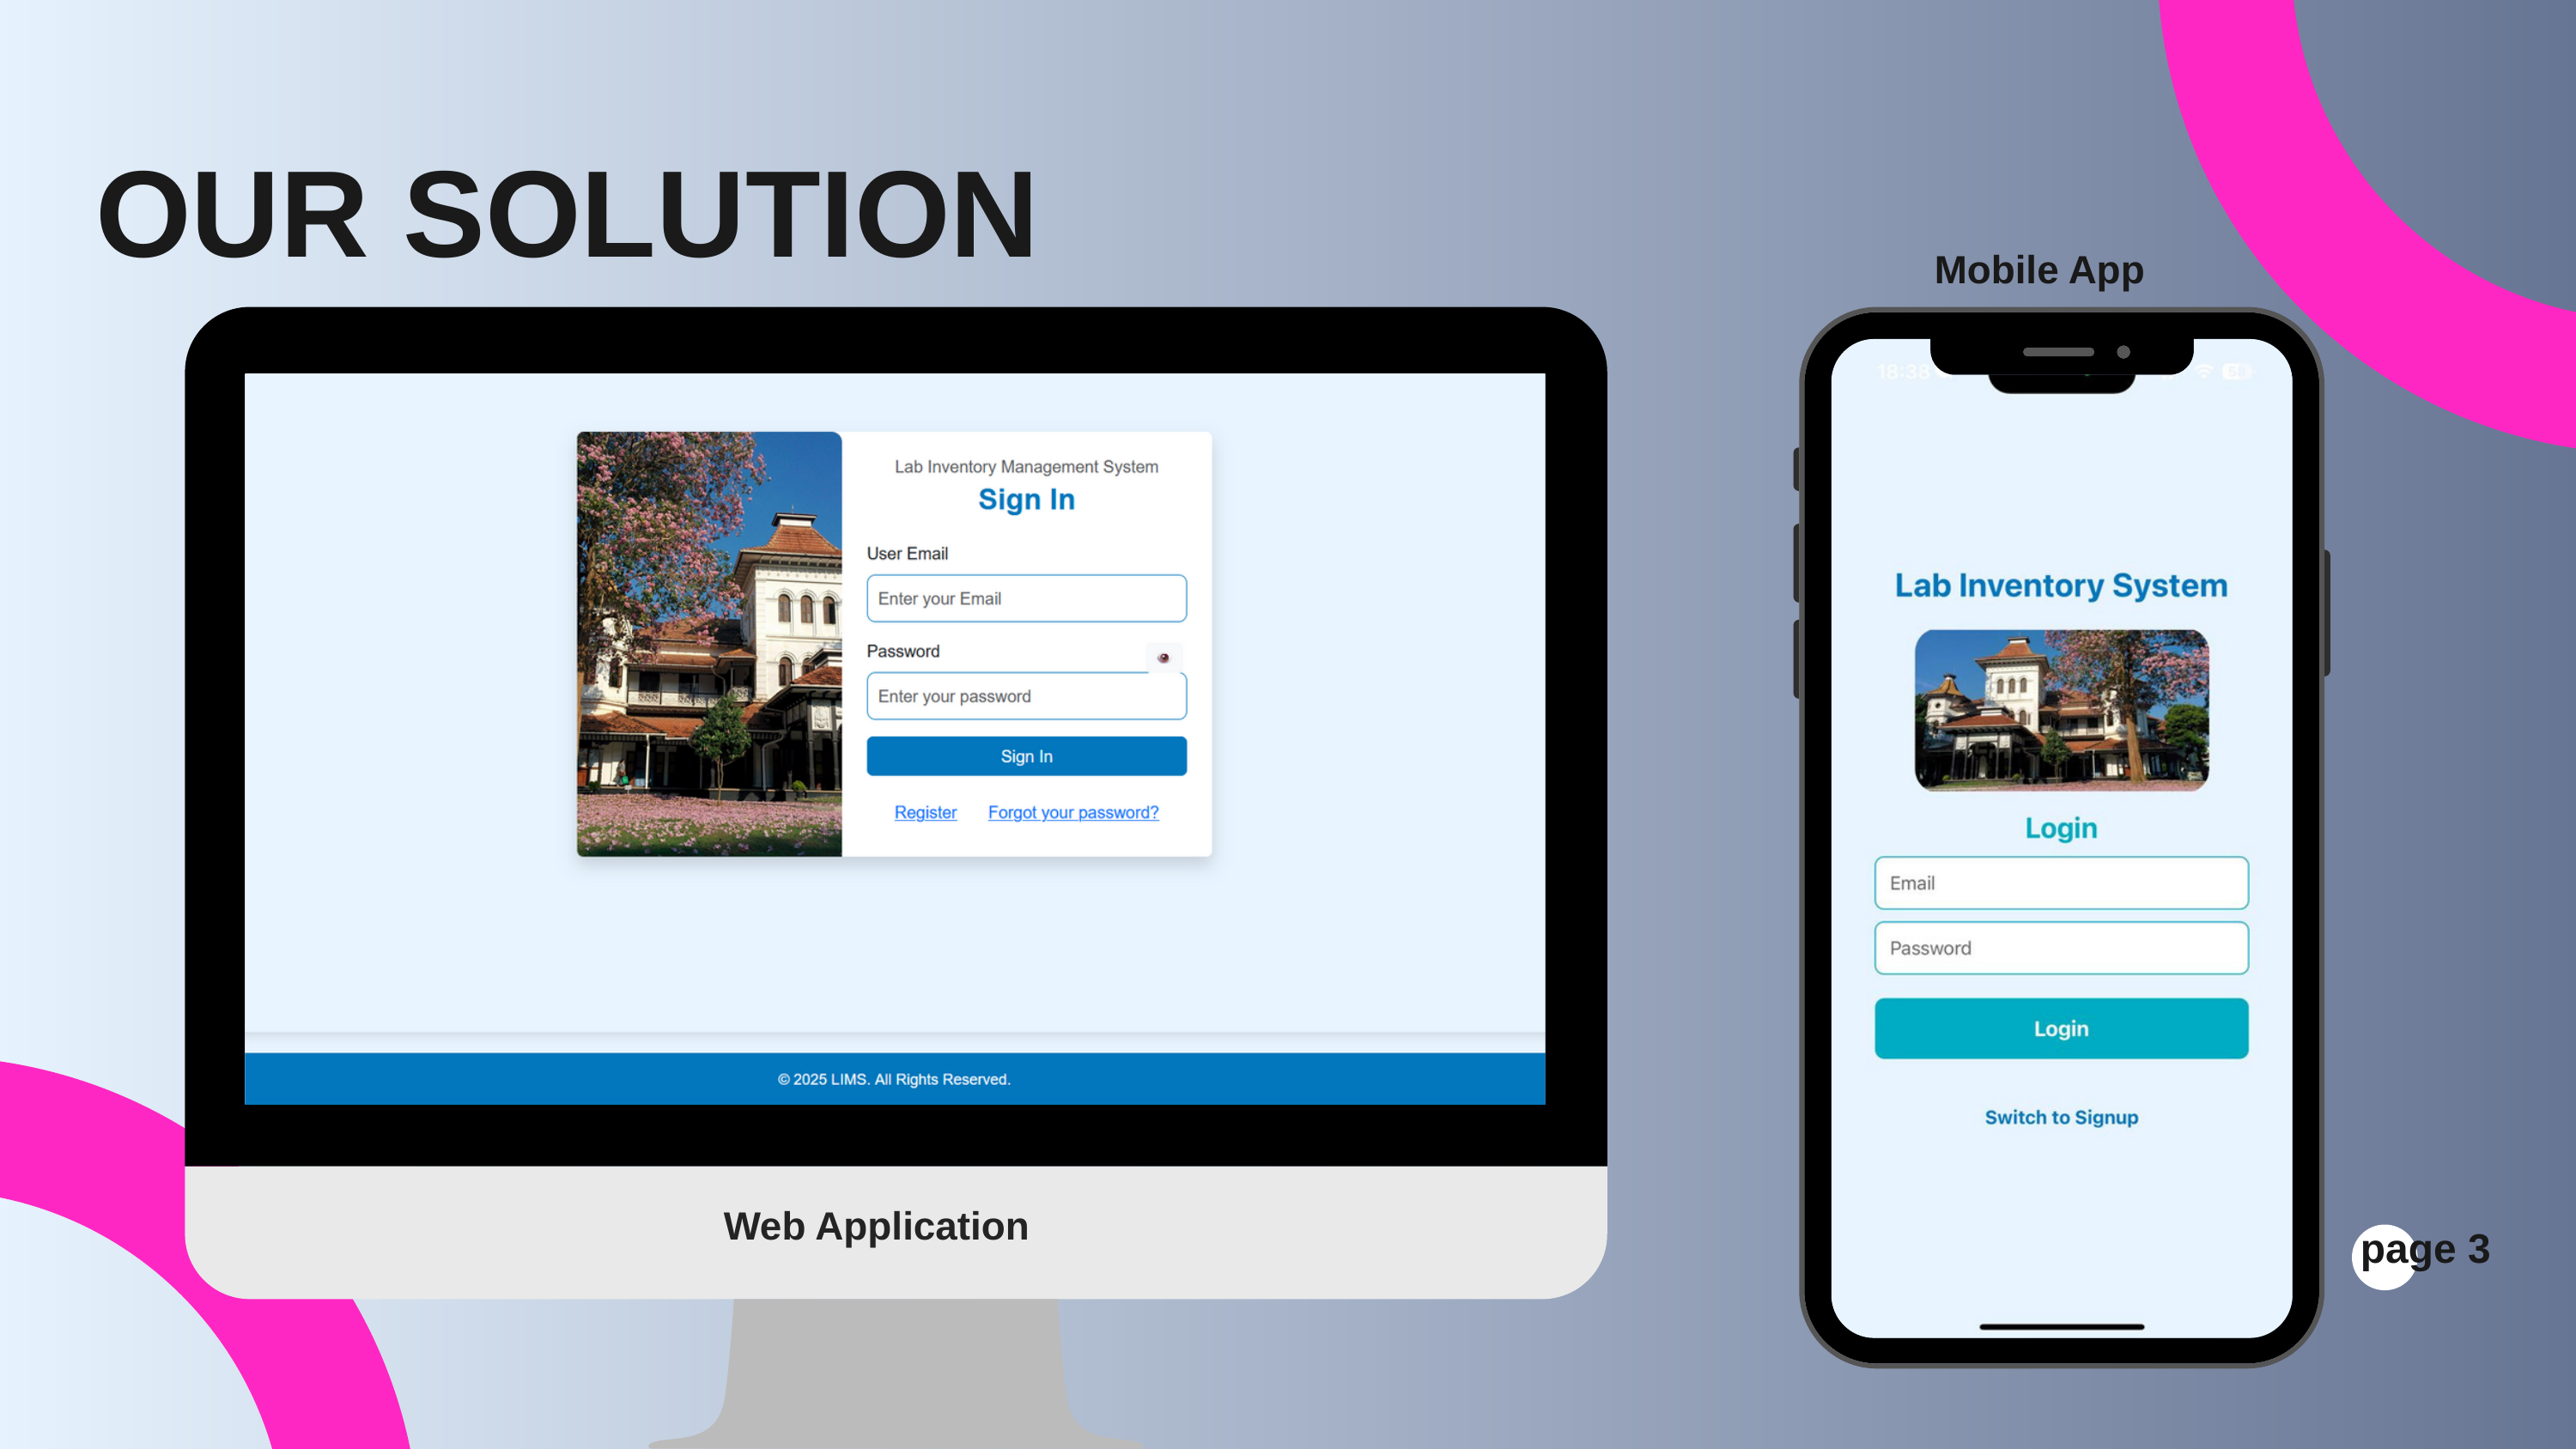

OUR SOLUTION
Mobile App

Web Application
page 3